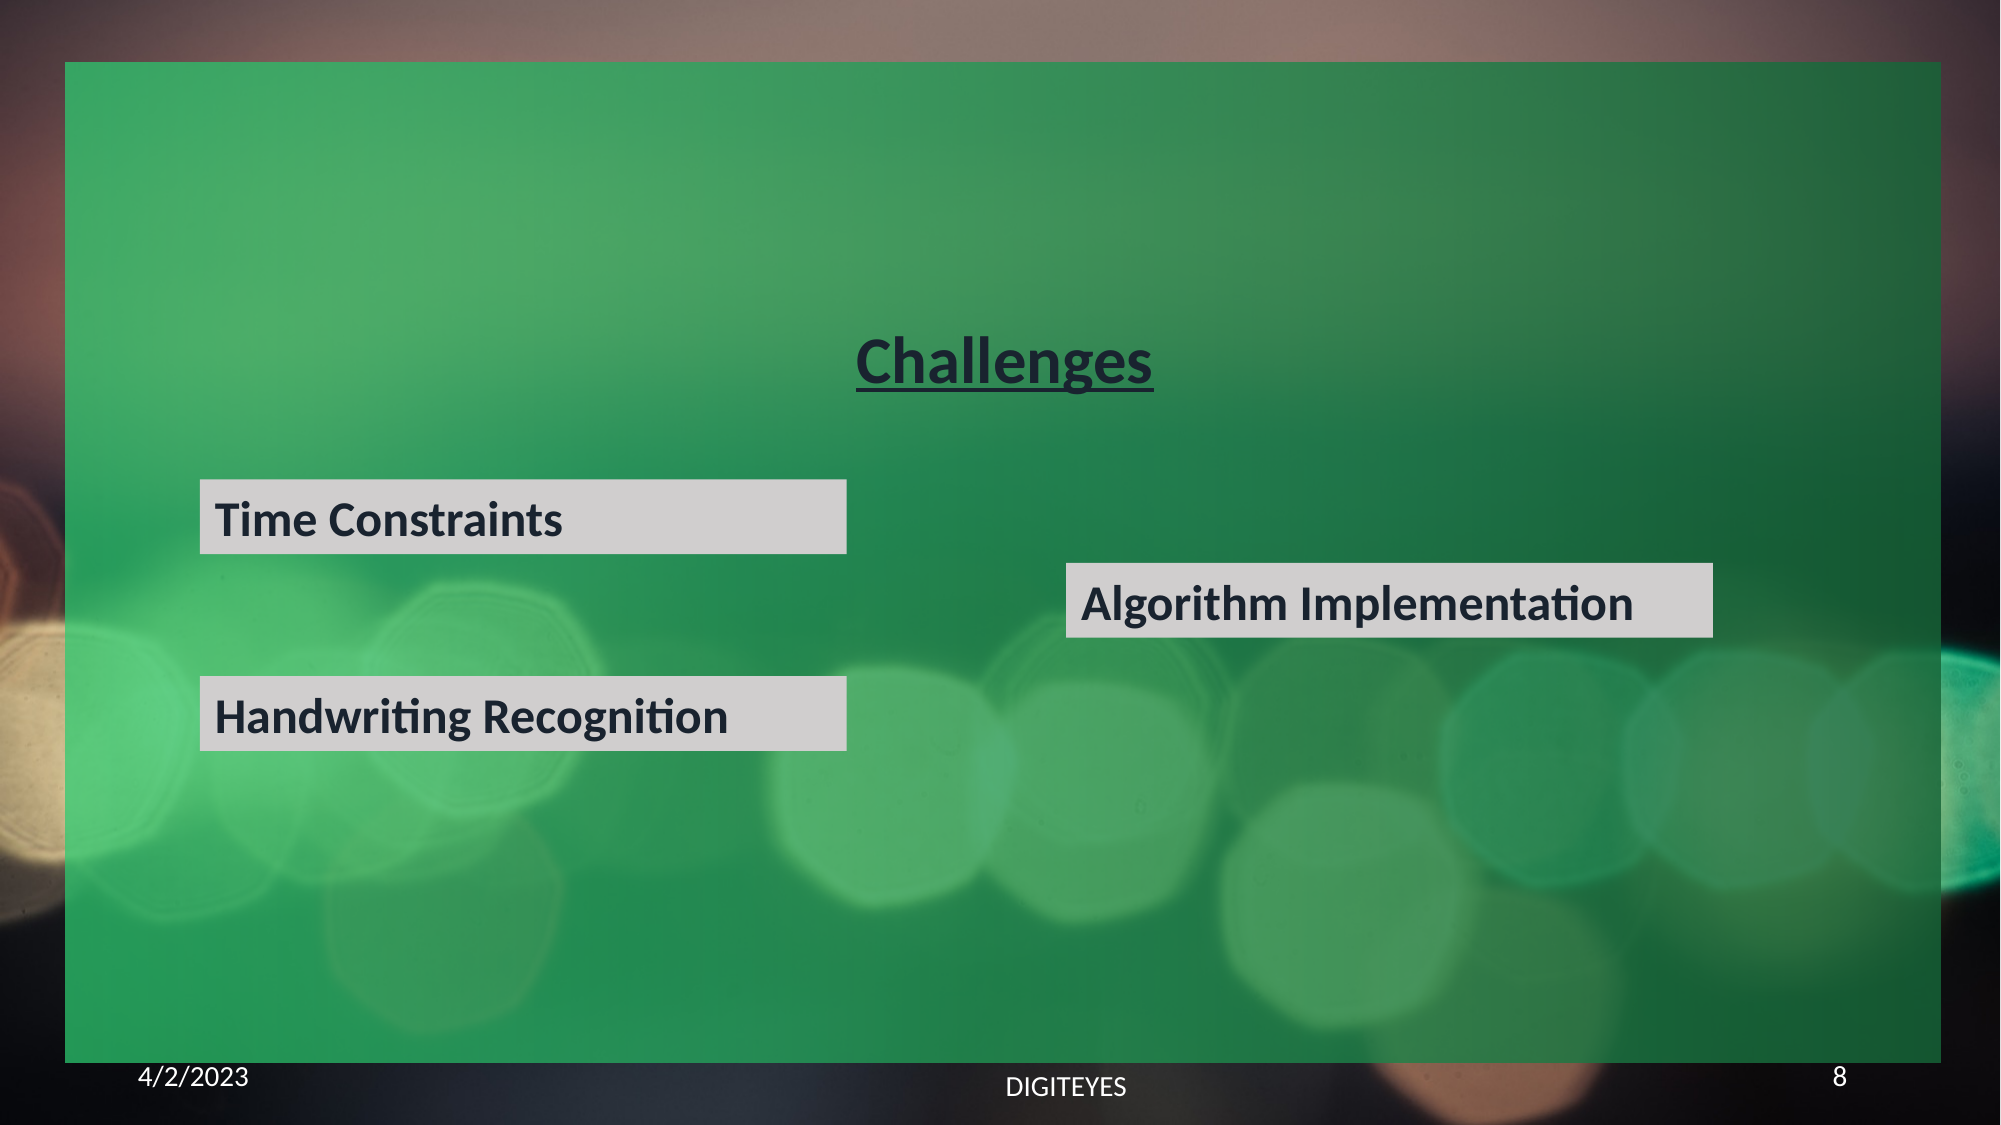

Challenges
Time Constraints
Algorithm Implementation
Handwriting Recognition
DIGITEYES
8
4/2/2023